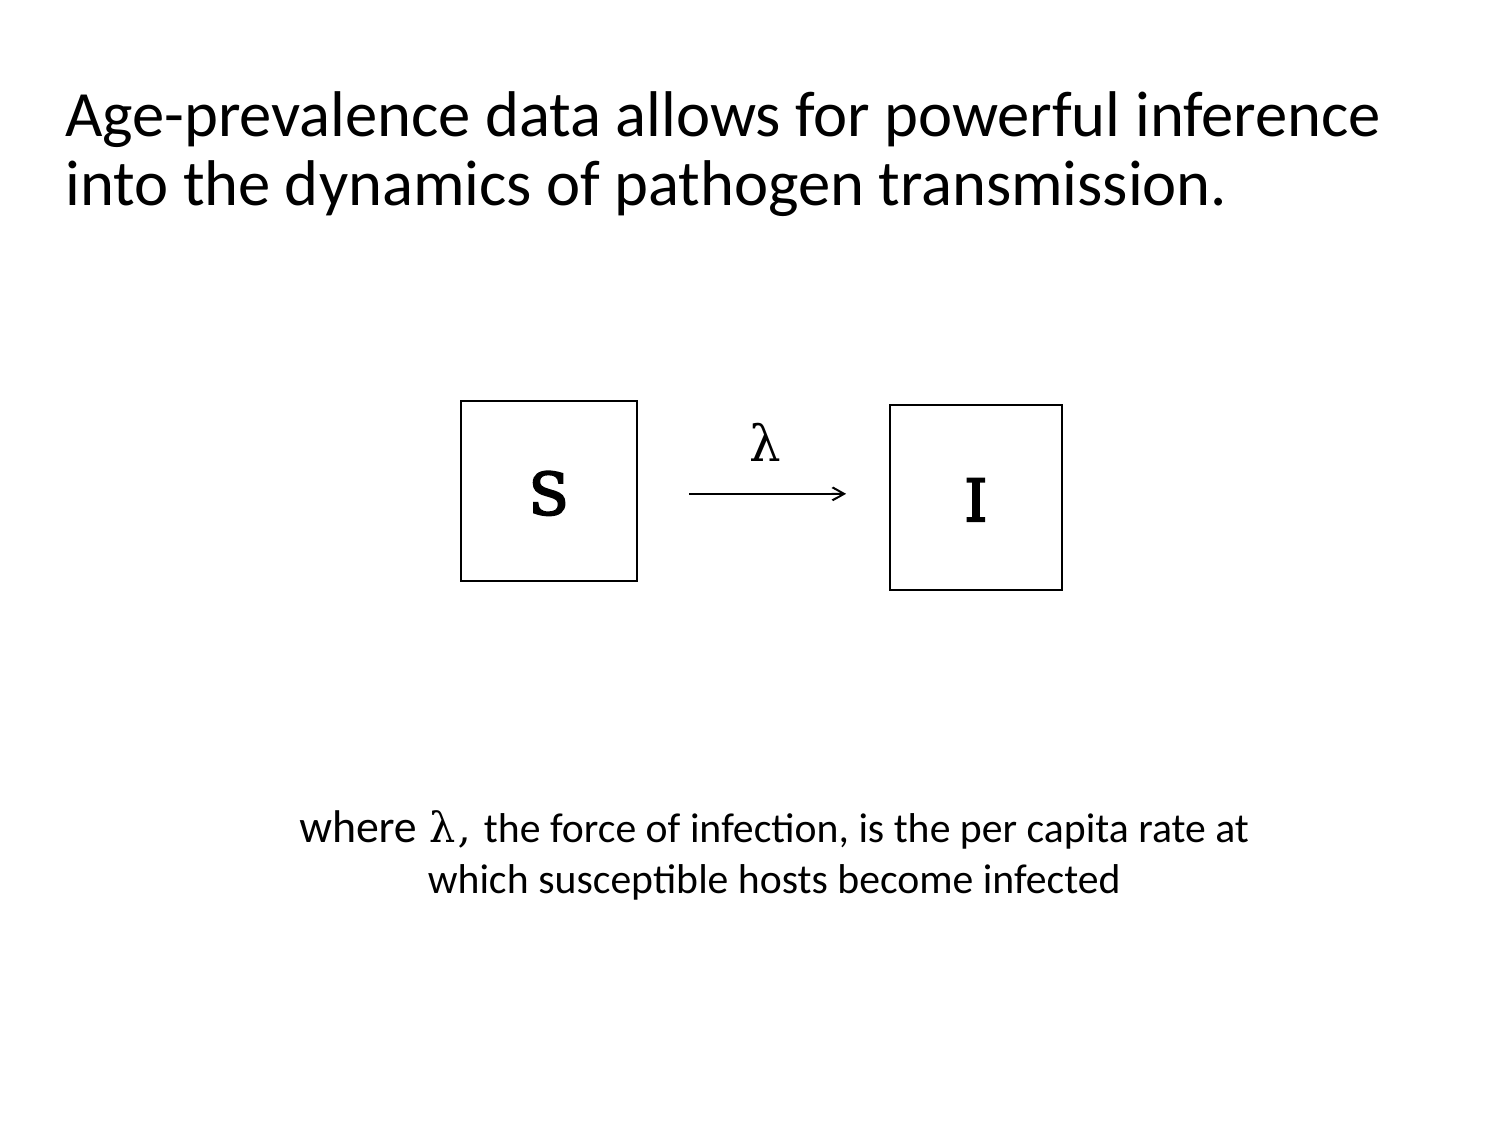

# Age-prevalence data allows for powerful inference into the dynamics of pathogen transmission.
λ
S
I
where λ, the force of infection, is the per capita rate at which susceptible hosts become infected